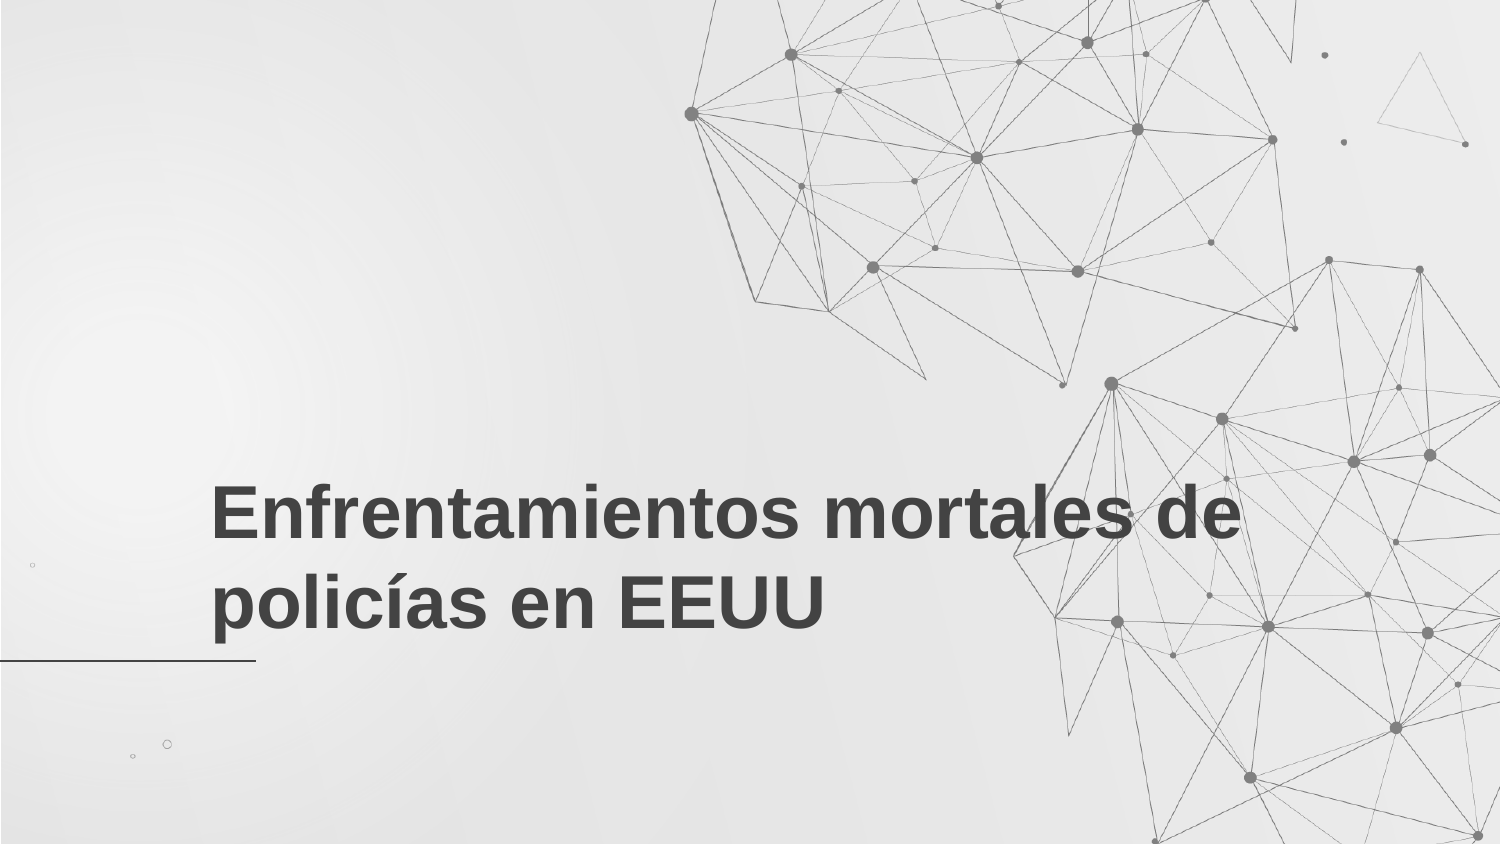

# Enfrentamientos mortales de policías en EEUU